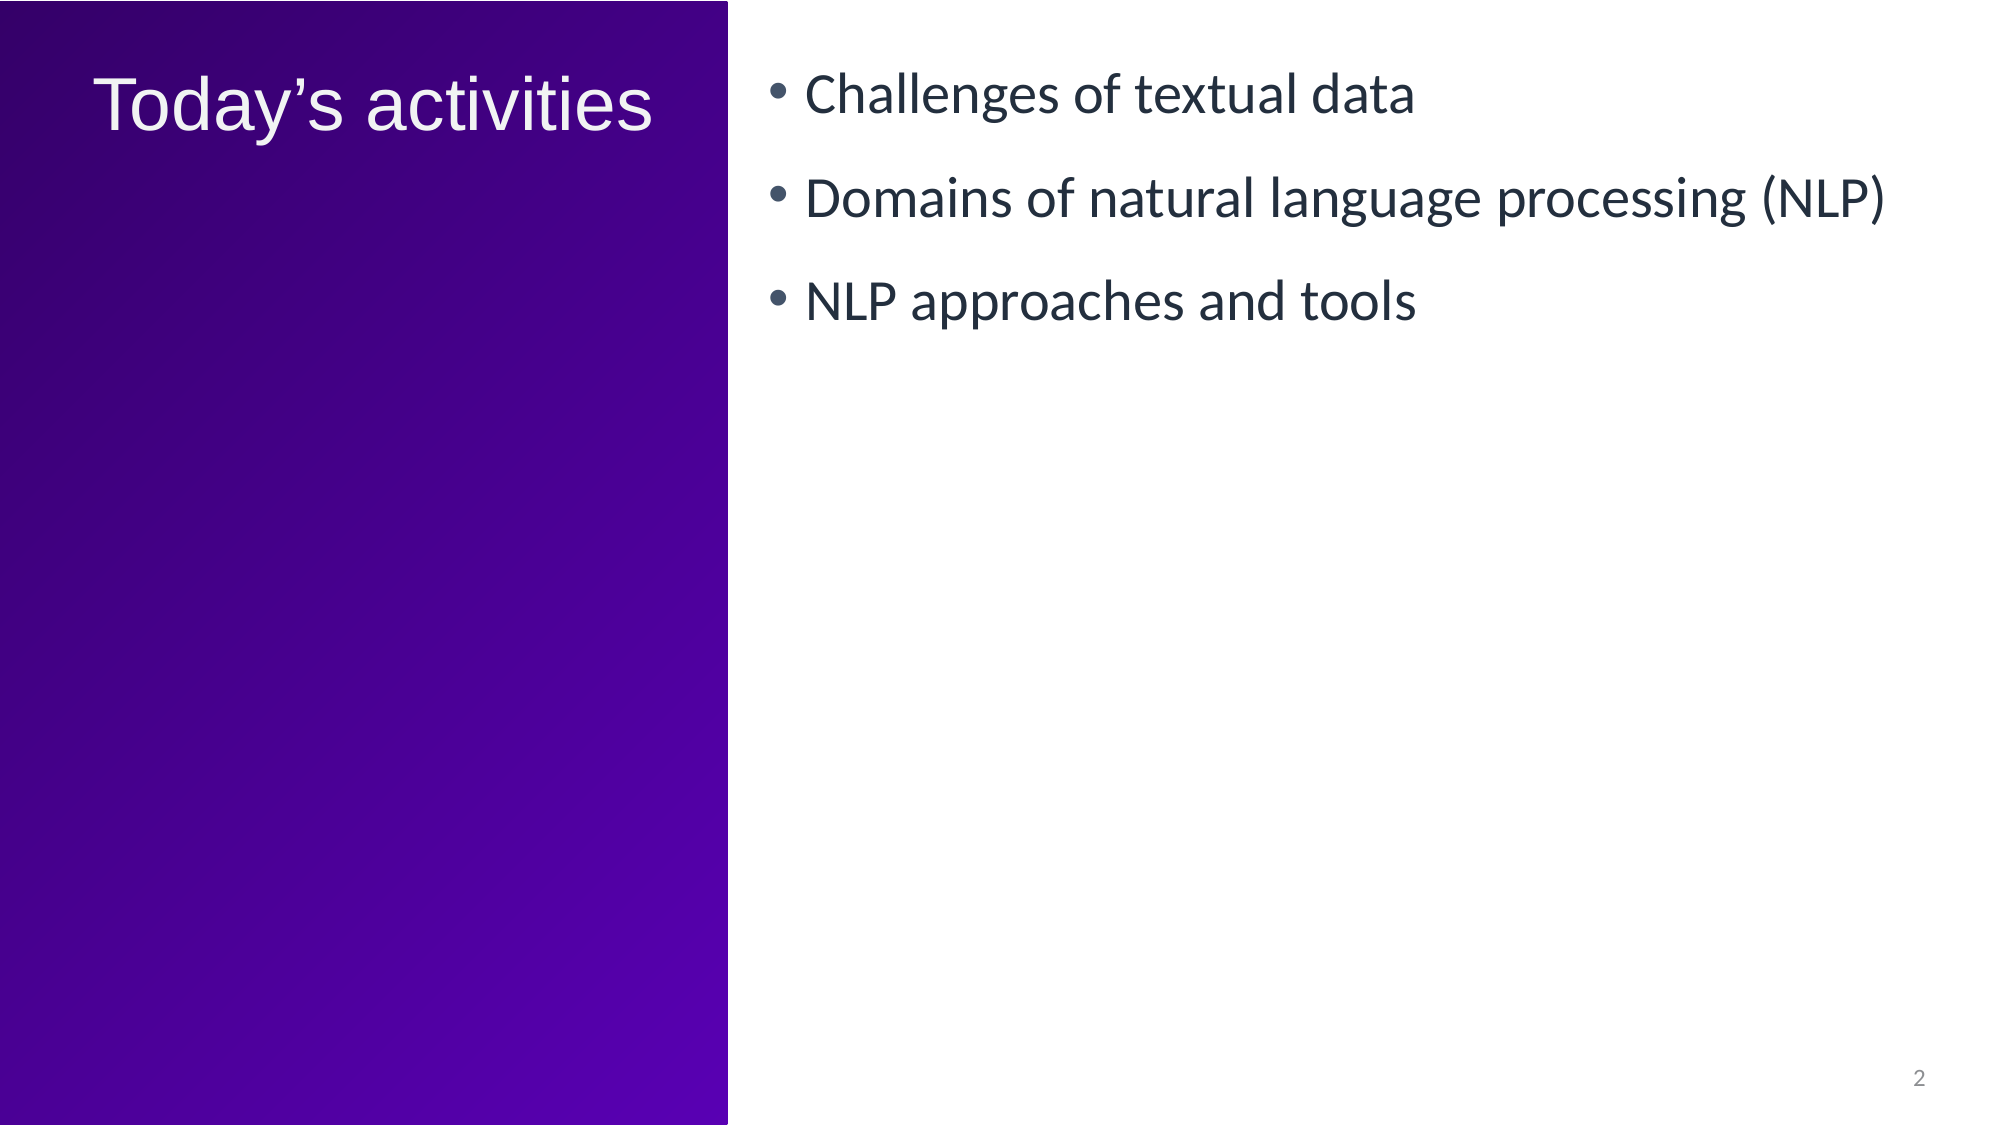

Today’s activities
Challenges of textual data
Domains of natural language processing (NLP)
NLP approaches and tools

2